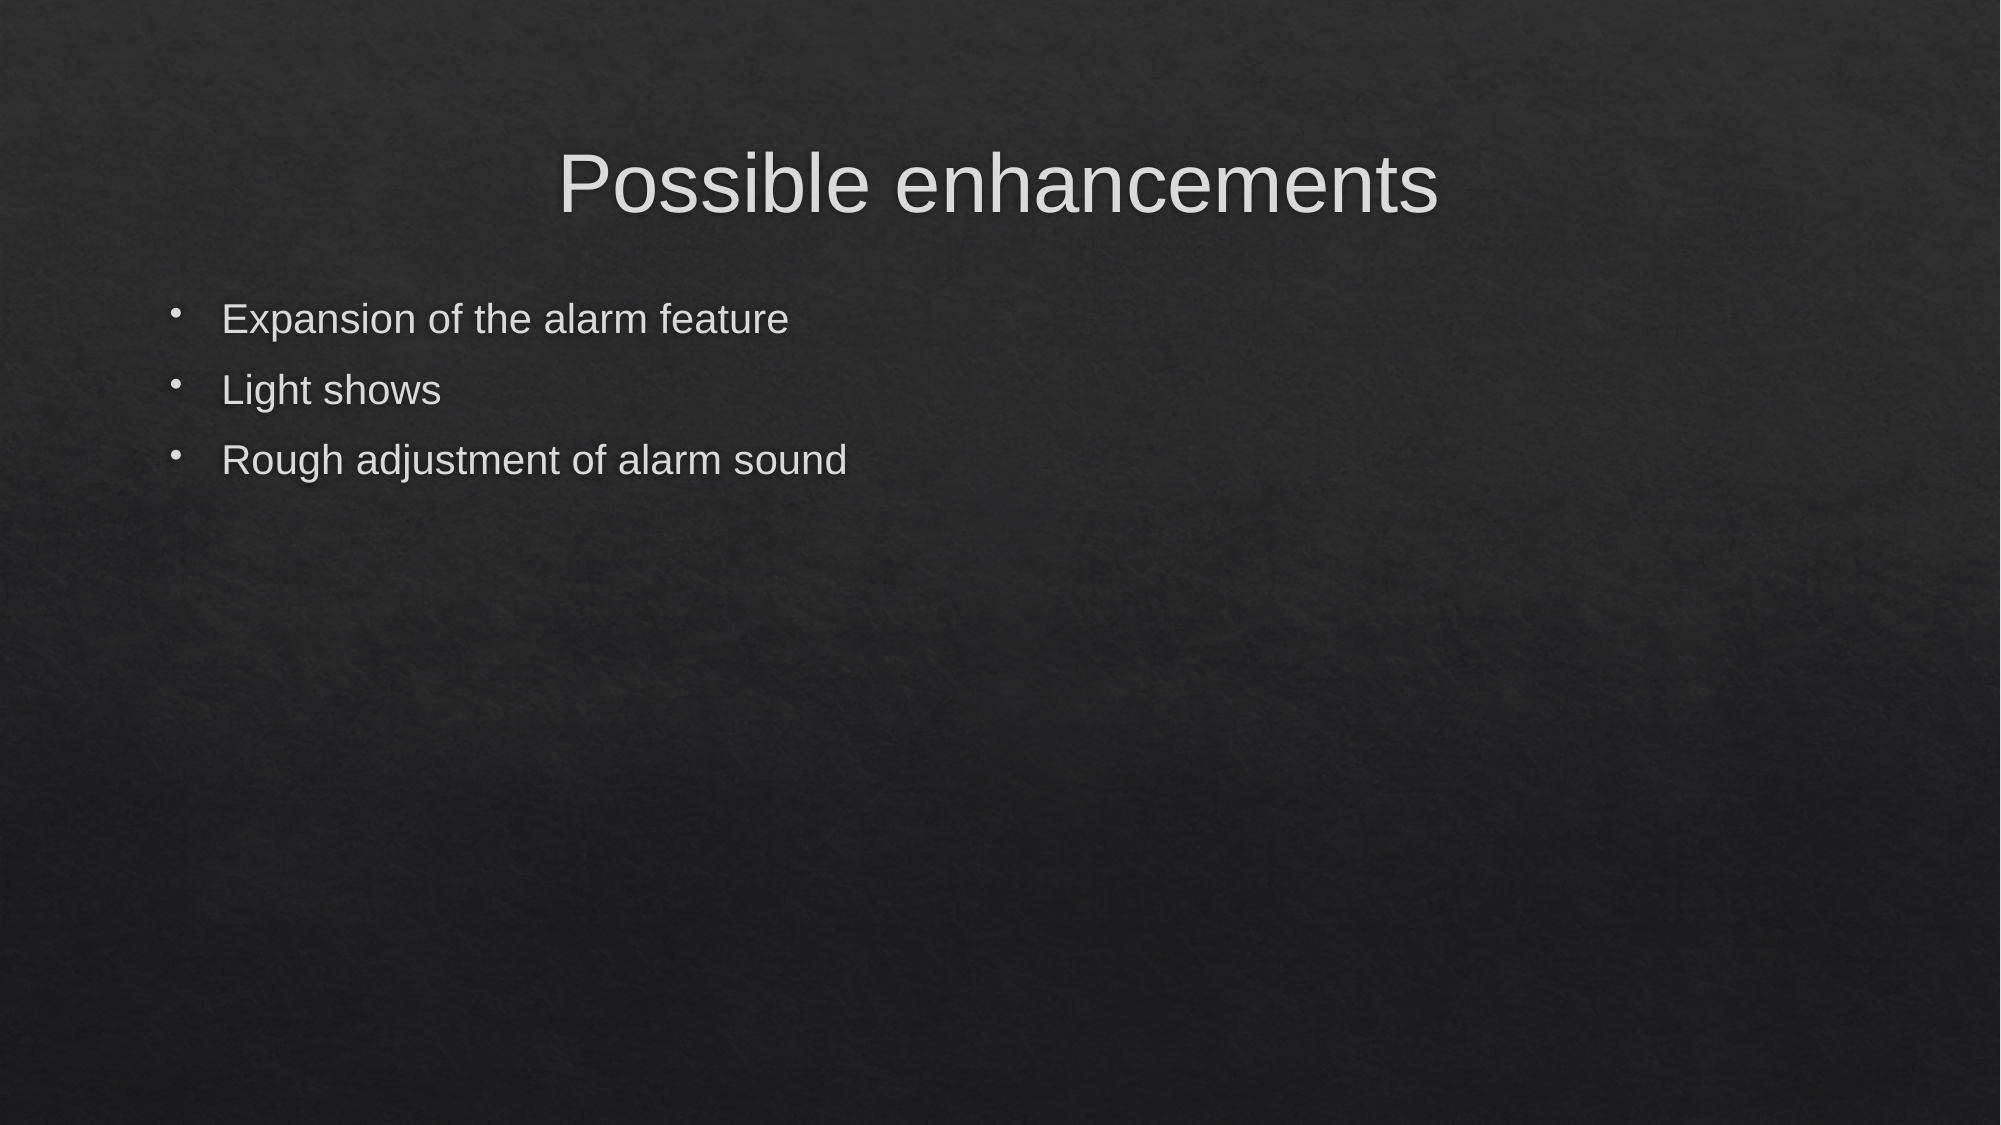

# Possible enhancements
Expansion of the alarm feature
Light shows
Rough adjustment of alarm sound